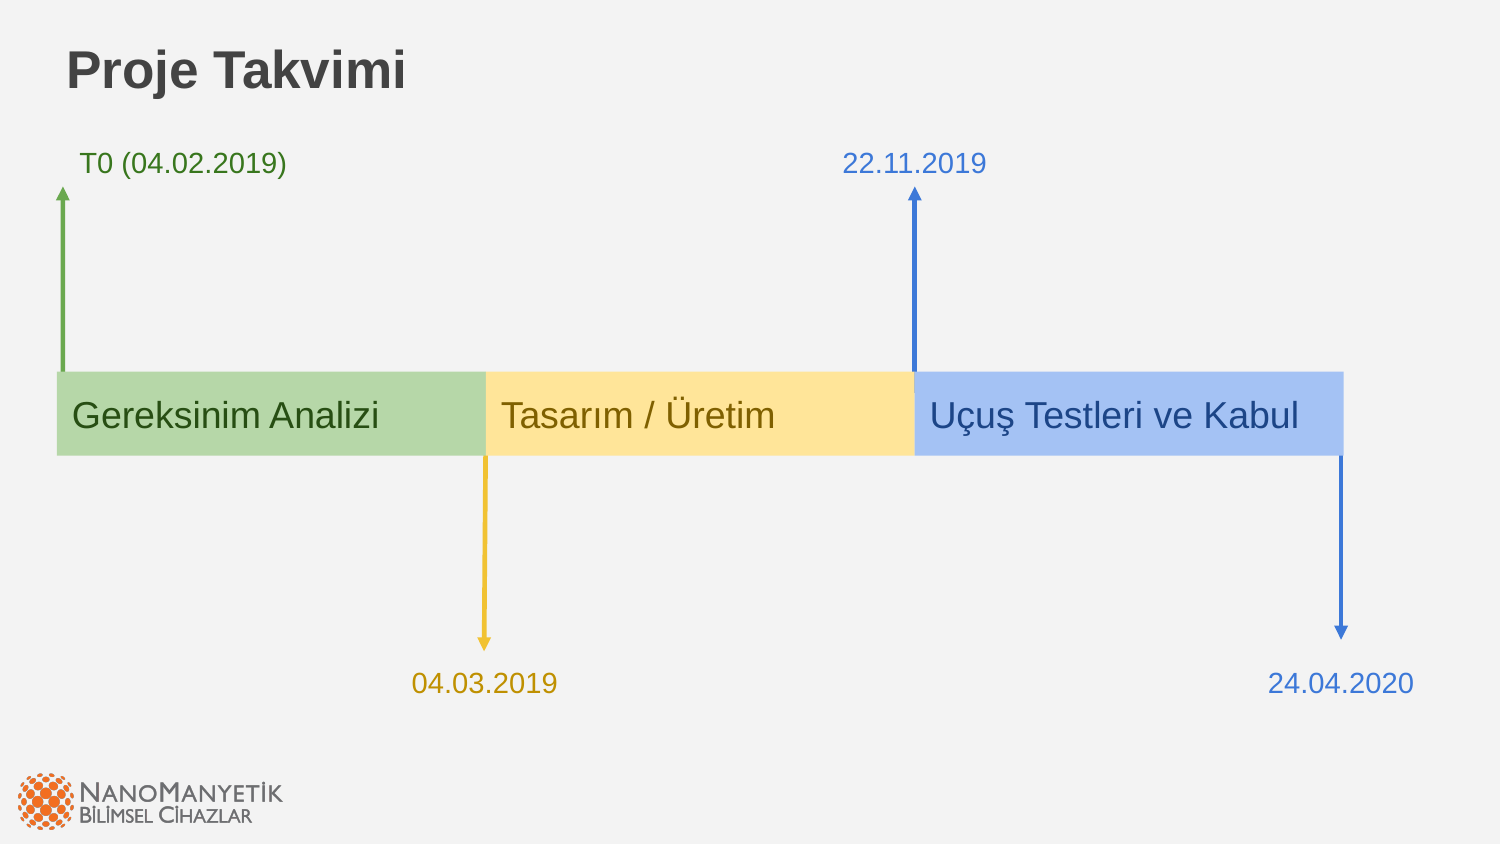

# Proje Takvimi
T0 (04.02.2019)
22.11.2019

Gereksinim Analizi

Tasarım / Üretim

Uçuş Testleri ve Kabul

04.03.2019
24.04.2020